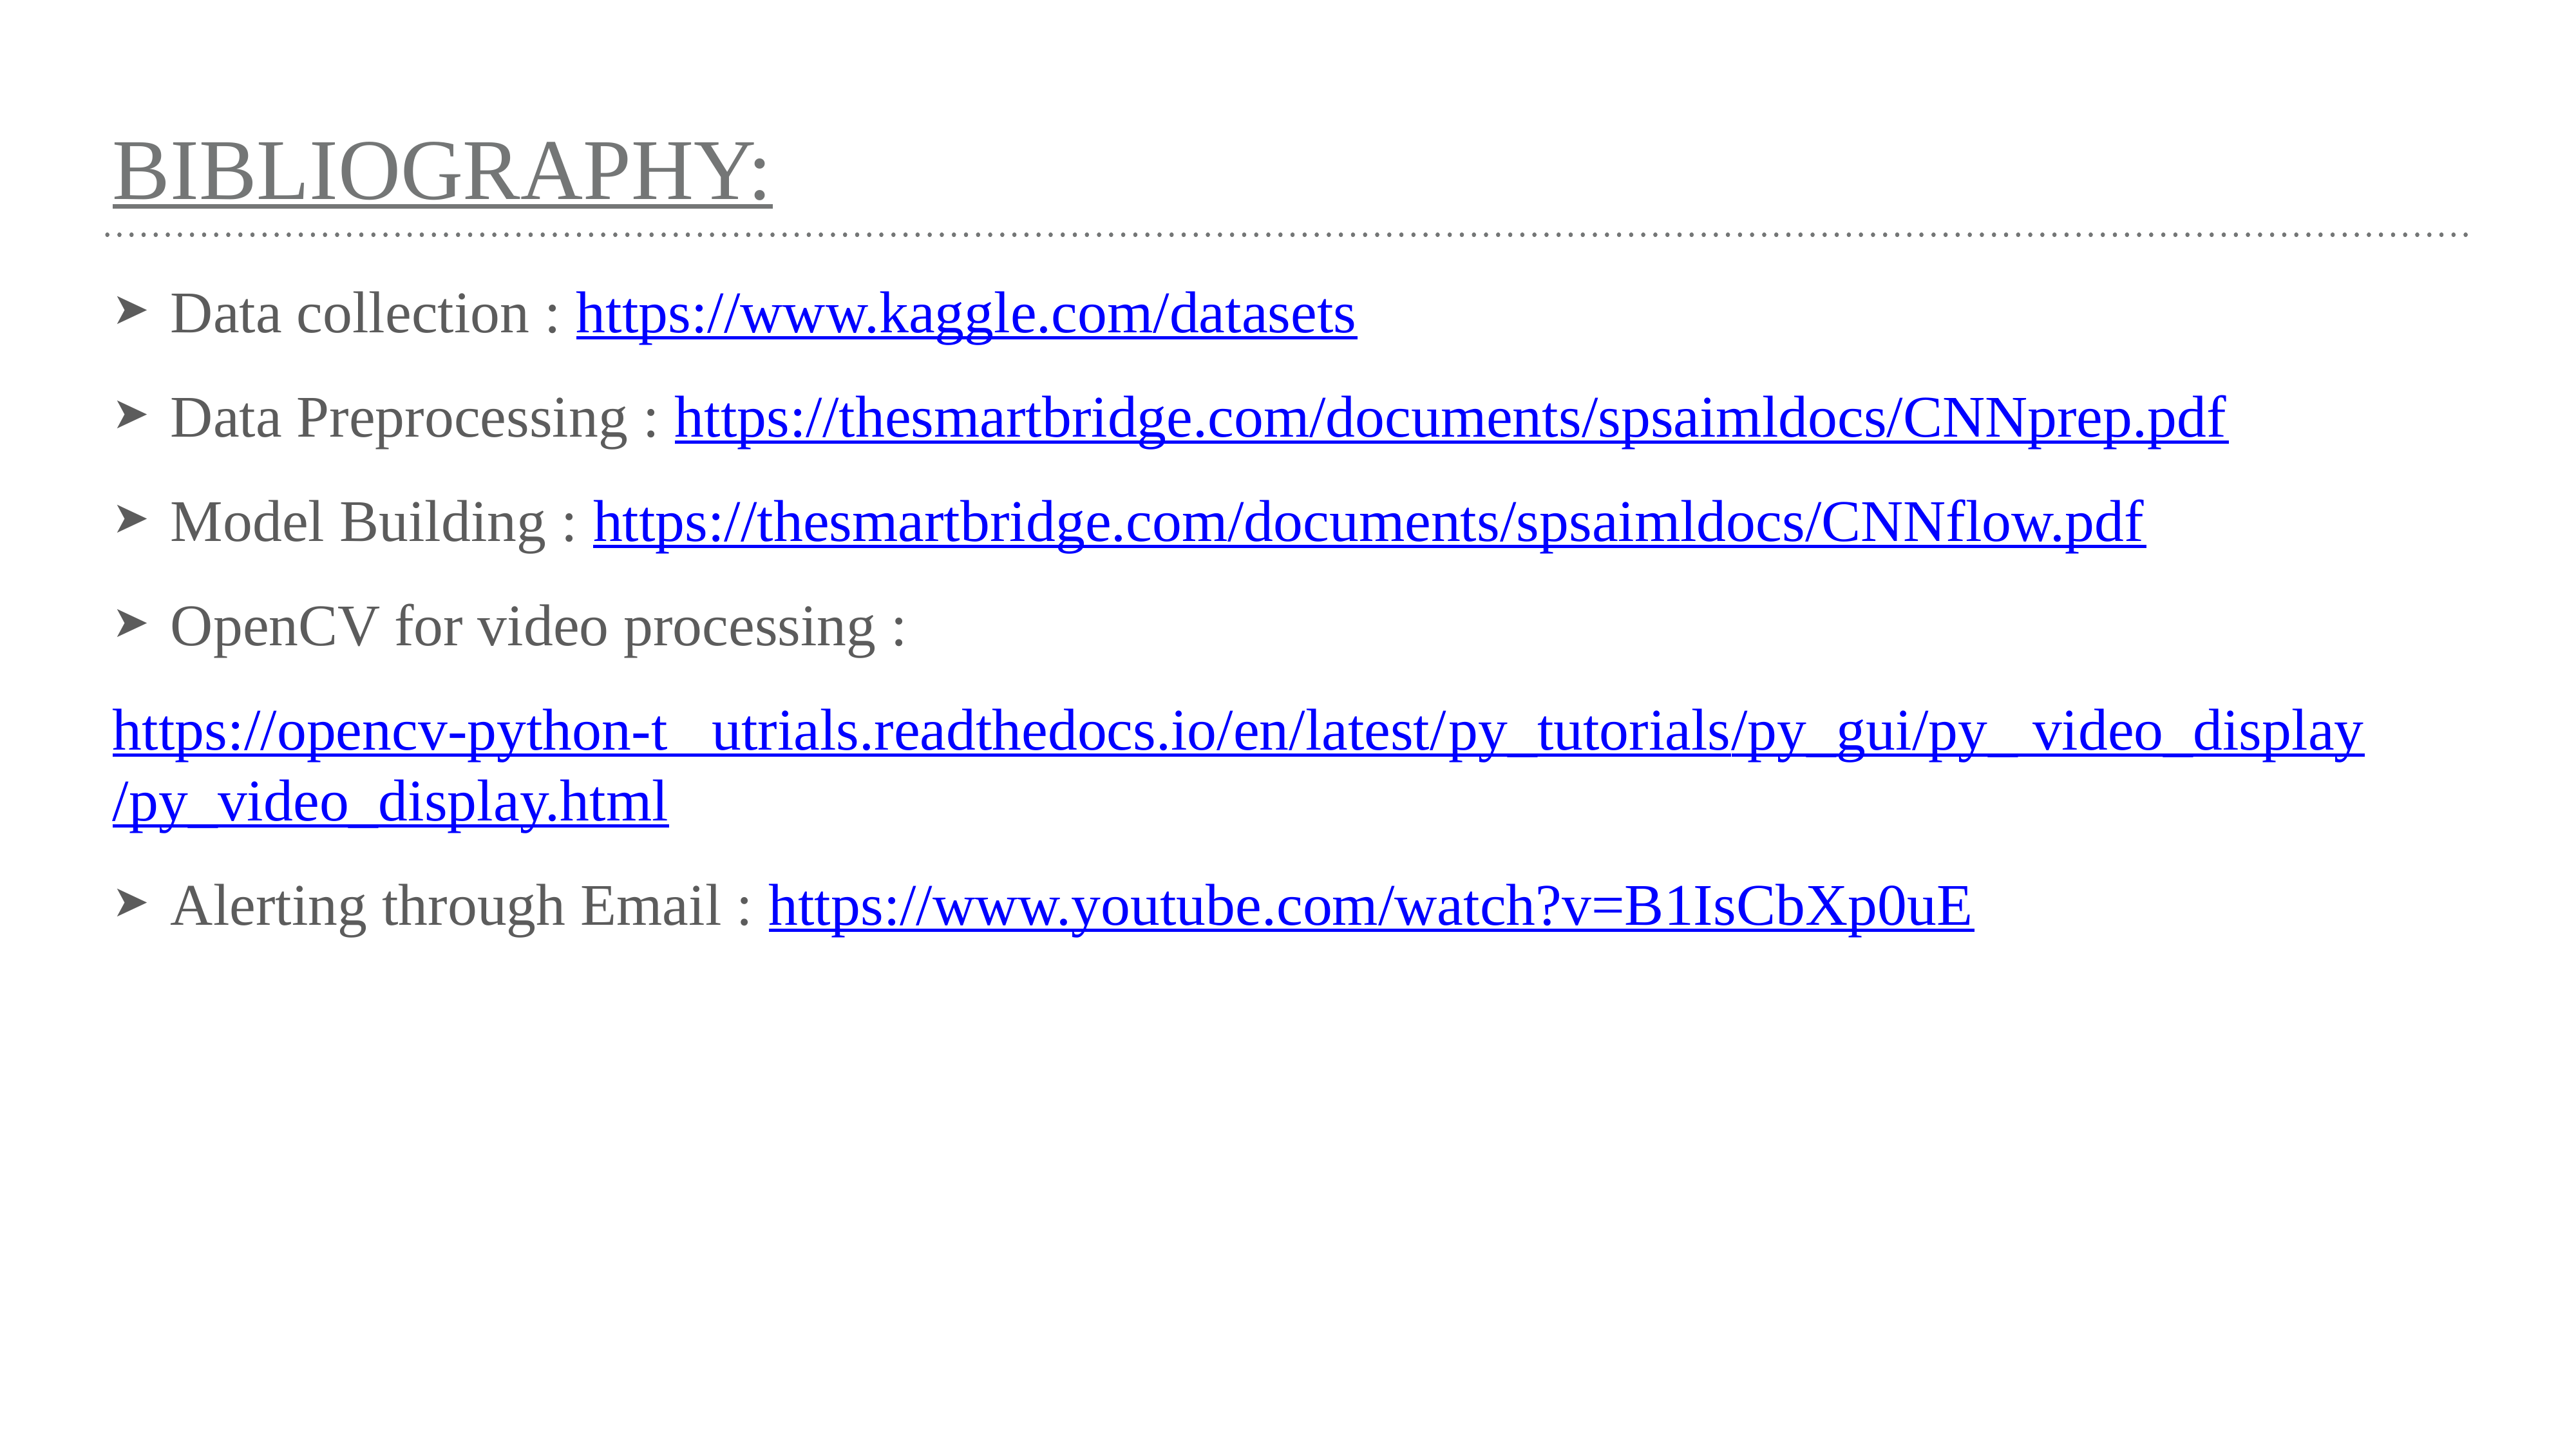

# BIBLIOGRAPHY:

Data collection : https://www.kaggle.com/datasets
Data Preprocessing : https://thesmartbridge.com/documents/spsaimldocs/CNNprep.pdf
Model Building : https://thesmartbridge.com/documents/spsaimldocs/CNNflow.pdf
OpenCV for video processing :
https://opencv-python-t   utrials.readthedocs.io/en/latest/py_tutorials/py_gui/py_ video_display/py_video_display.html
Alerting through Email : https://www.youtube.com/watch?v=B1IsCbXp0uE